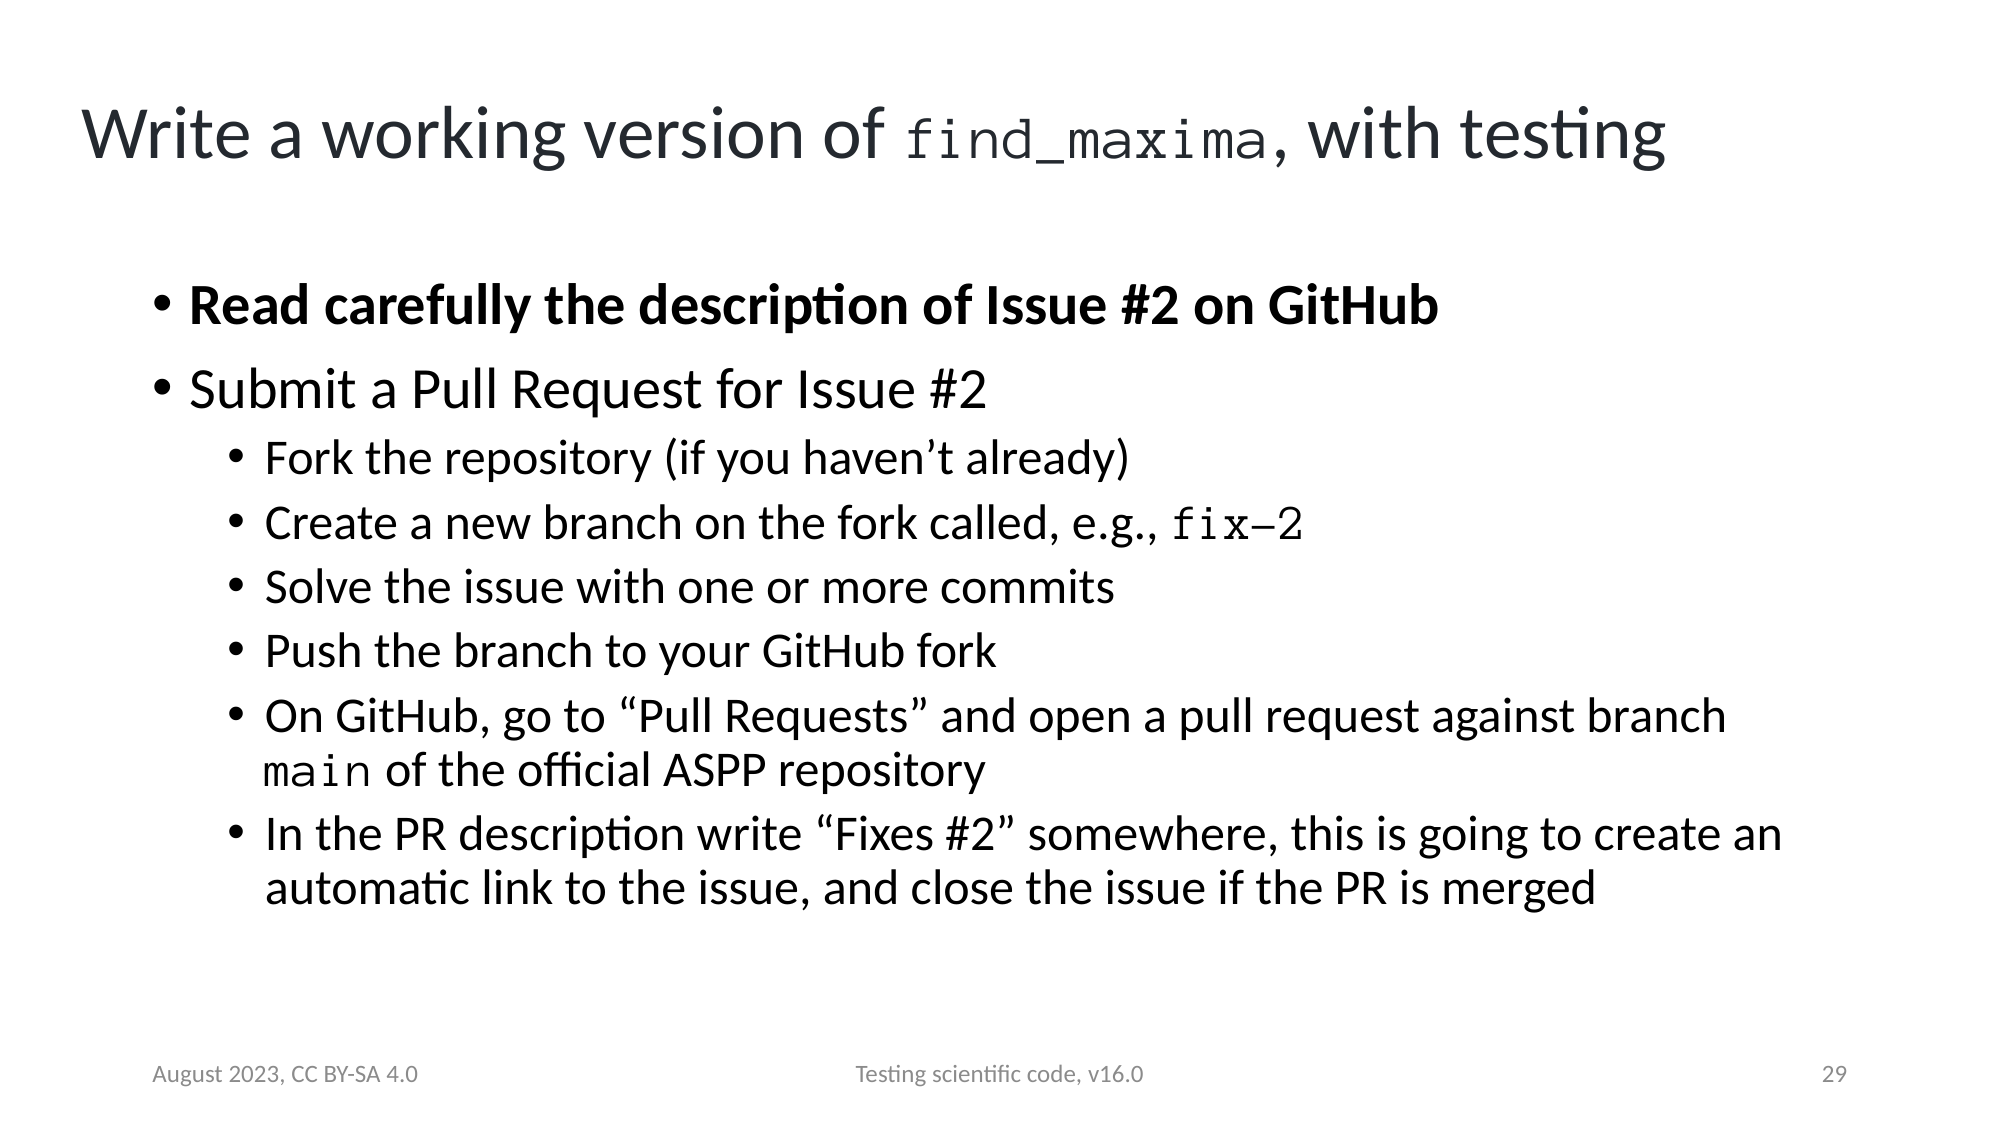

# Write a working version of find_maxima, with testing
Read carefully the description of Issue #2 on GitHub
Submit a Pull Request for Issue #2
Fork the repository (if you haven’t already)
Create a new branch on the fork called, e.g., fix-2
Solve the issue with one or more commits
Push the branch to your GitHub fork
On GitHub, go to “Pull Requests” and open a pull request against branch main of the official ASPP repository
In the PR description write “Fixes #2” somewhere, this is going to create an automatic link to the issue, and close the issue if the PR is merged
August 2023, CC BY-SA 4.0
Testing scientific code, v16.0
29